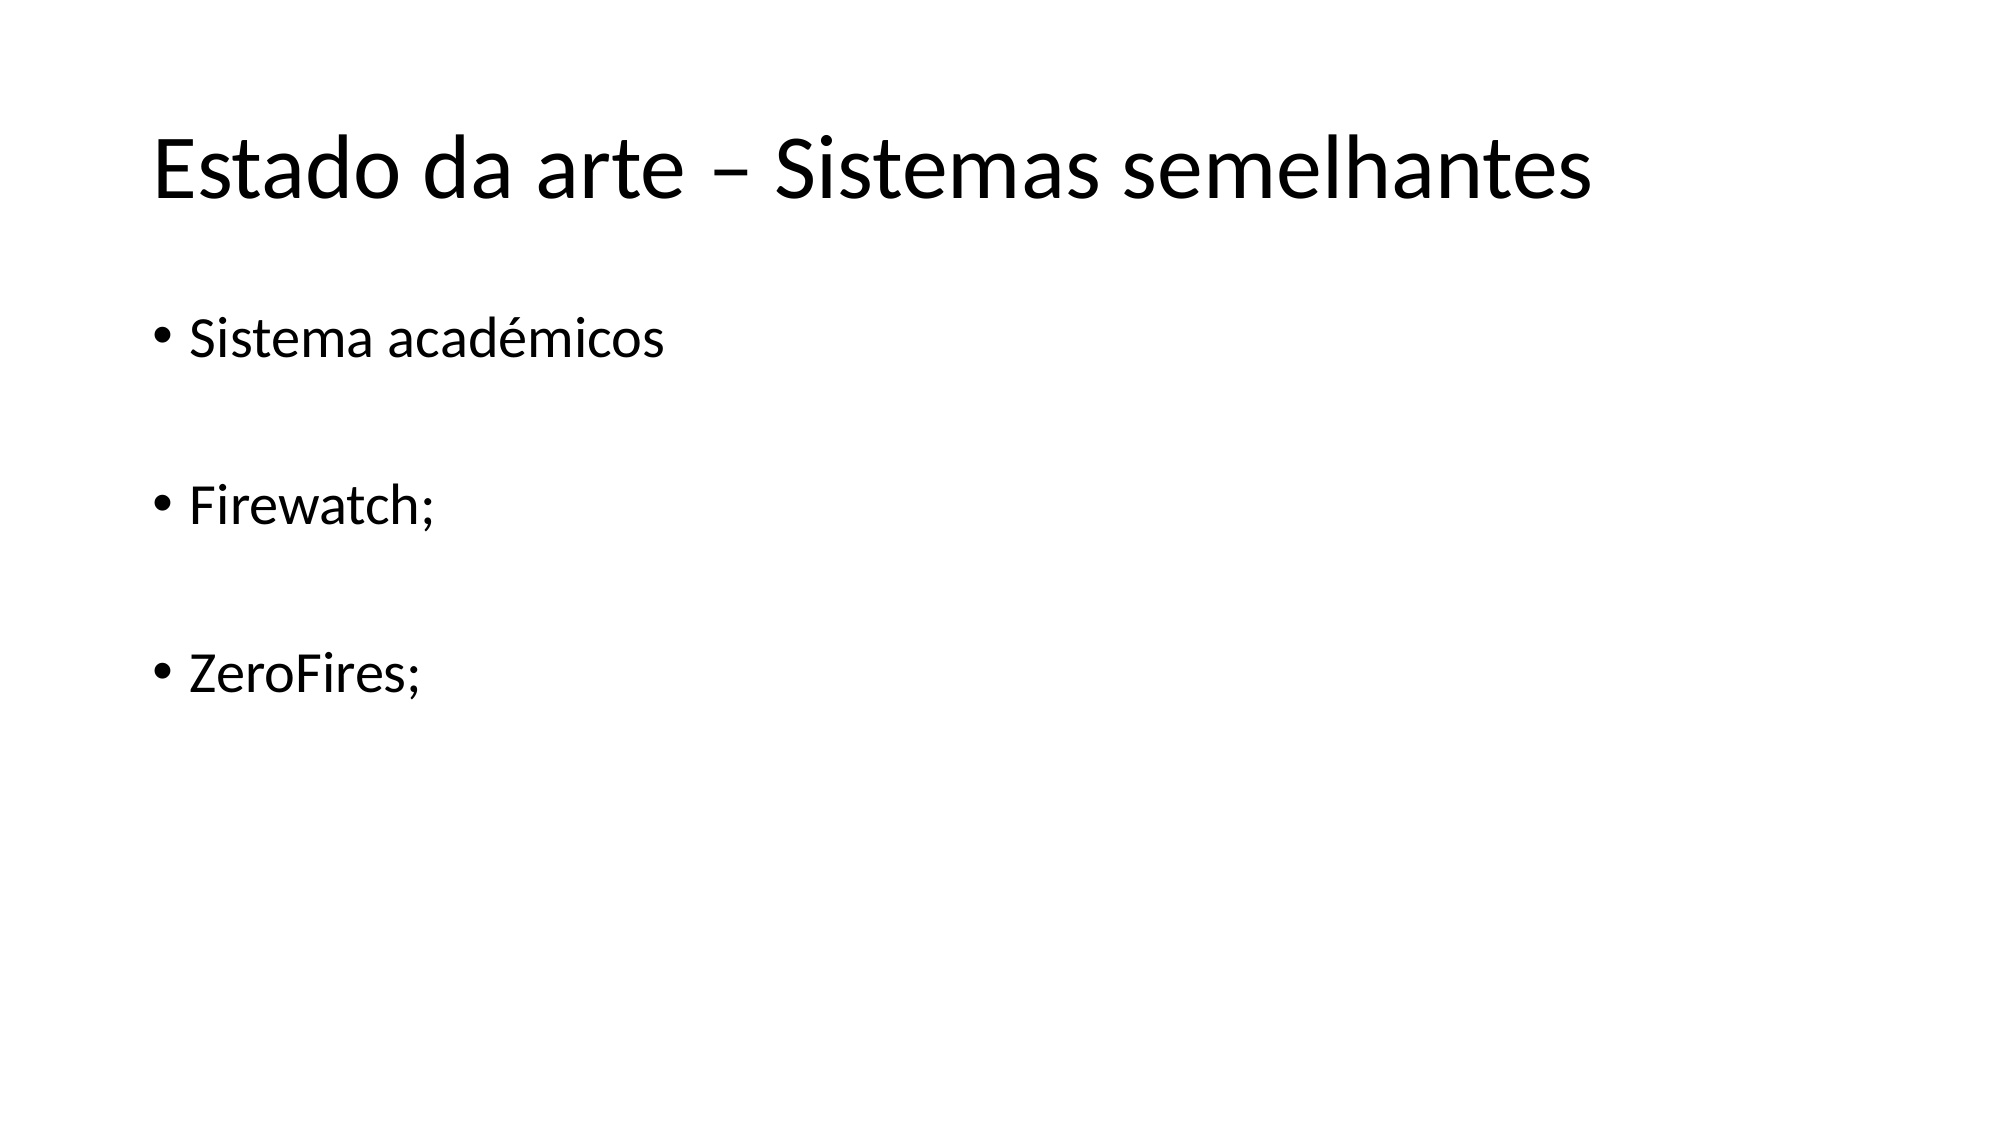

# Estado da arte – Sistemas semelhantes
Sistema académicos

Firewatch;

ZeroFires;